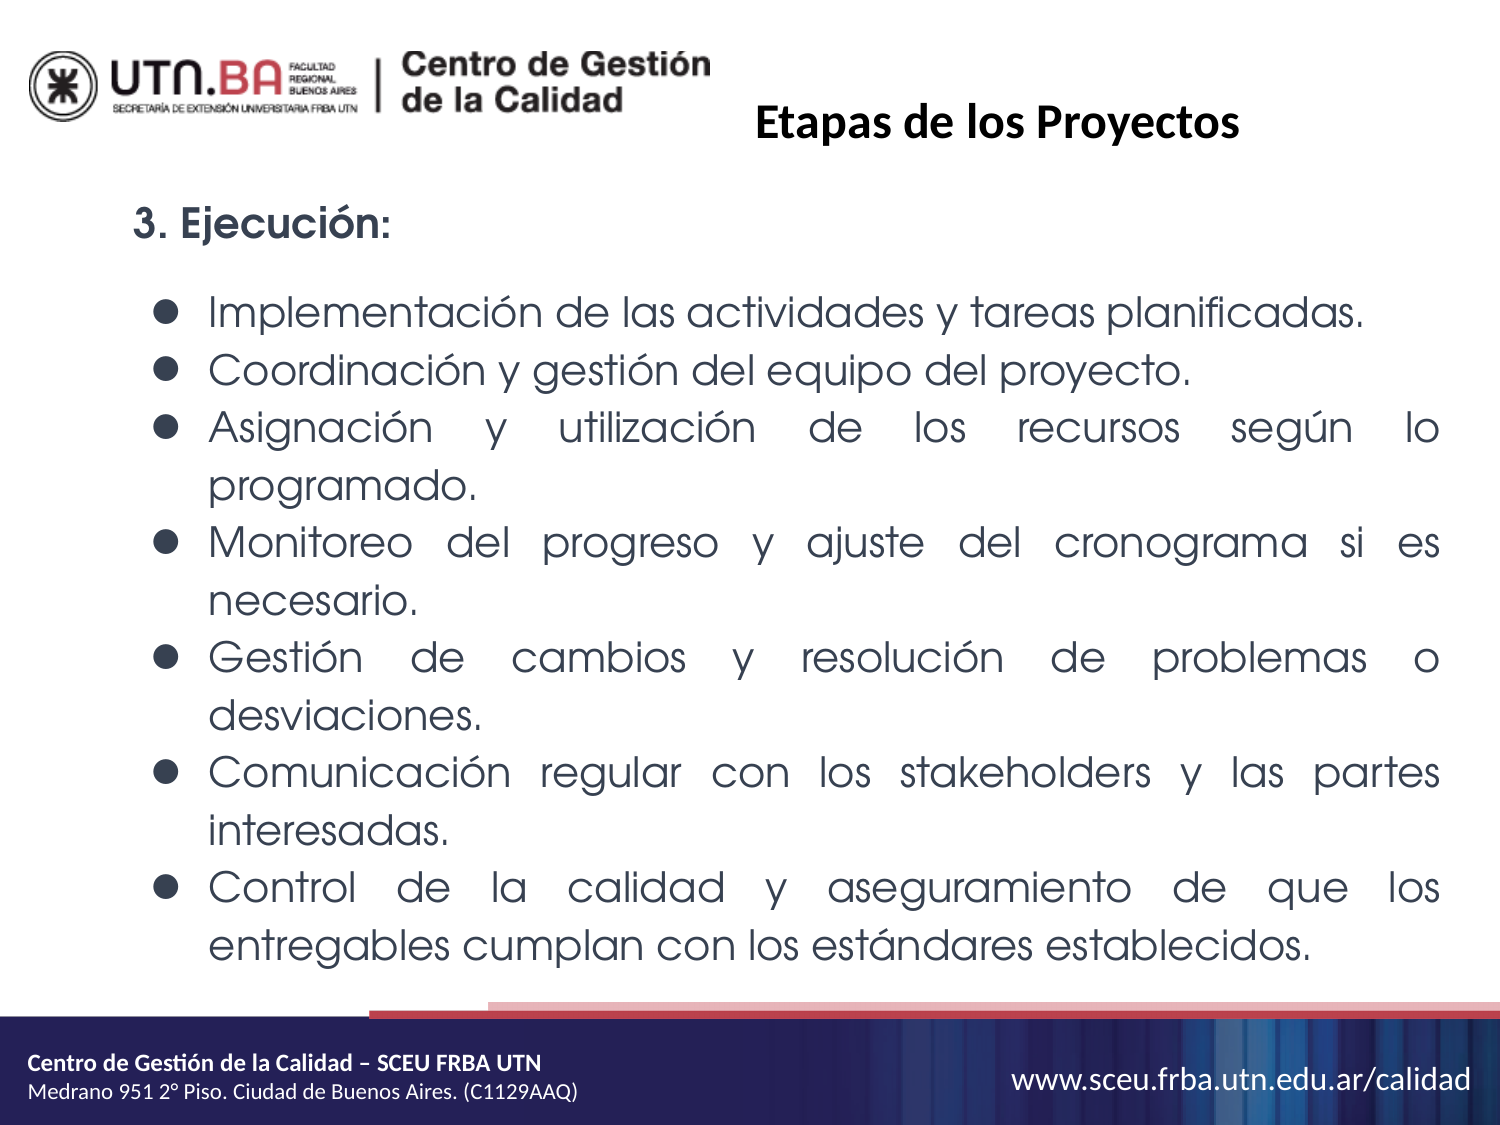

Etapas de los Proyectos
3. Ejecución:
Implementación de las actividades y tareas planificadas.
Coordinación y gestión del equipo del proyecto.
Asignación y utilización de los recursos según lo programado.
Monitoreo del progreso y ajuste del cronograma si es necesario.
Gestión de cambios y resolución de problemas o desviaciones.
Comunicación regular con los stakeholders y las partes interesadas.
Control de la calidad y aseguramiento de que los entregables cumplan con los estándares establecidos.